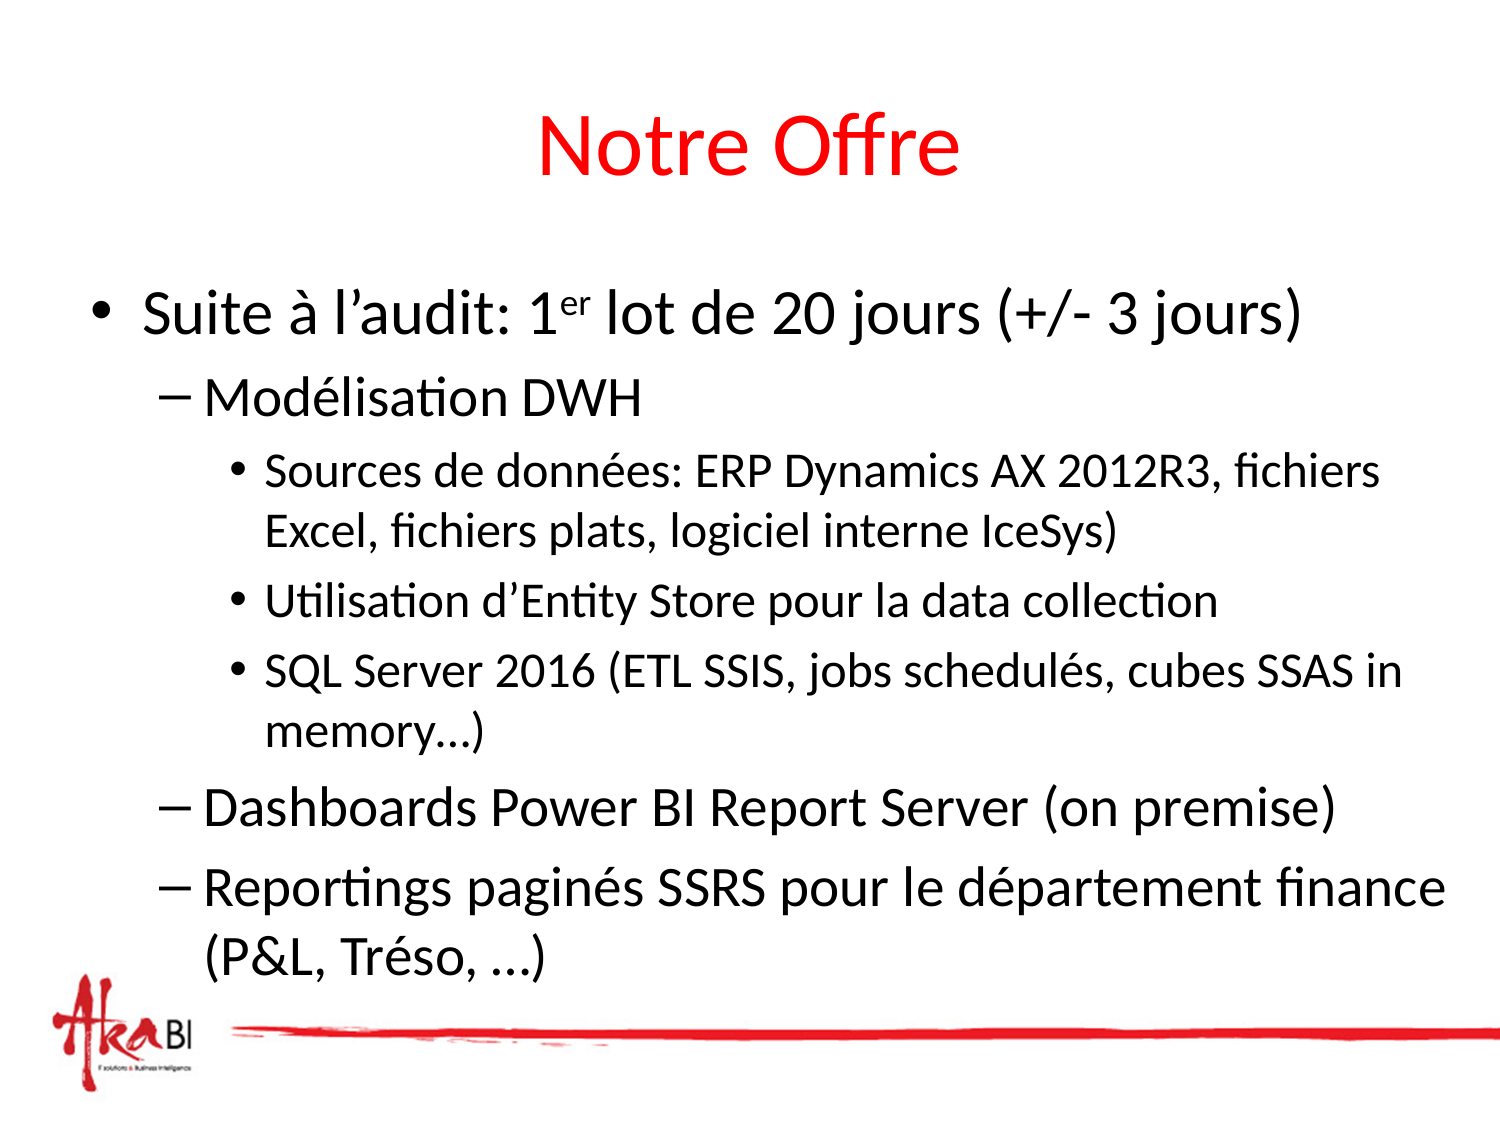

# Notre Offre
Suite à l’audit: 1er lot de 20 jours (+/- 3 jours)
Modélisation DWH
Sources de données: ERP Dynamics AX 2012R3, fichiers Excel, fichiers plats, logiciel interne IceSys)
Utilisation d’Entity Store pour la data collection
SQL Server 2016 (ETL SSIS, jobs schedulés, cubes SSAS in memory…)
Dashboards Power BI Report Server (on premise)
Reportings paginés SSRS pour le département finance (P&L, Tréso, …)